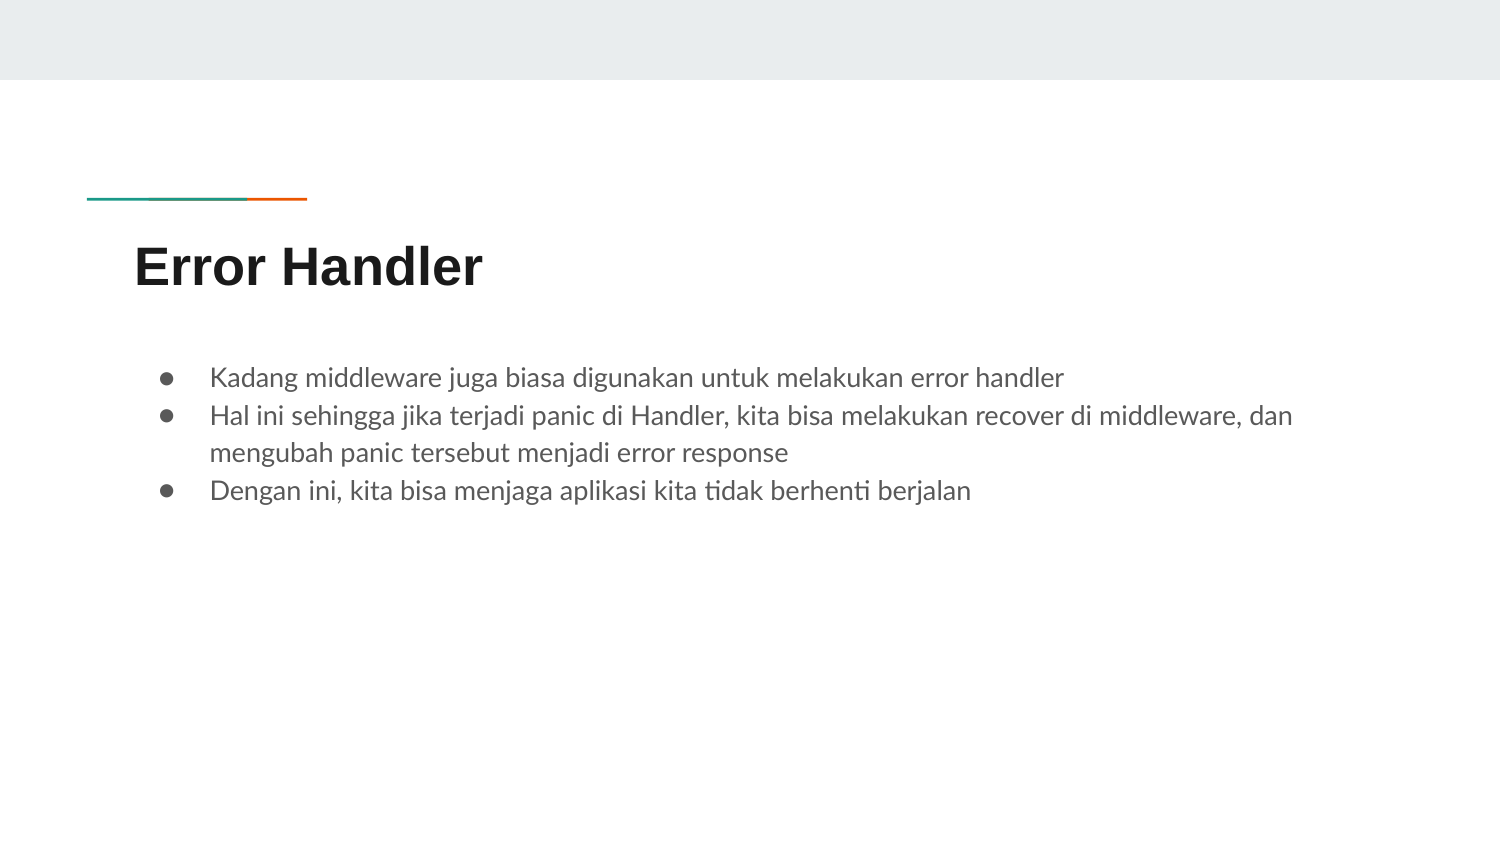

# Error Handler
Kadang middleware juga biasa digunakan untuk melakukan error handler
Hal ini sehingga jika terjadi panic di Handler, kita bisa melakukan recover di middleware, dan mengubah panic tersebut menjadi error response
Dengan ini, kita bisa menjaga aplikasi kita tidak berhenti berjalan